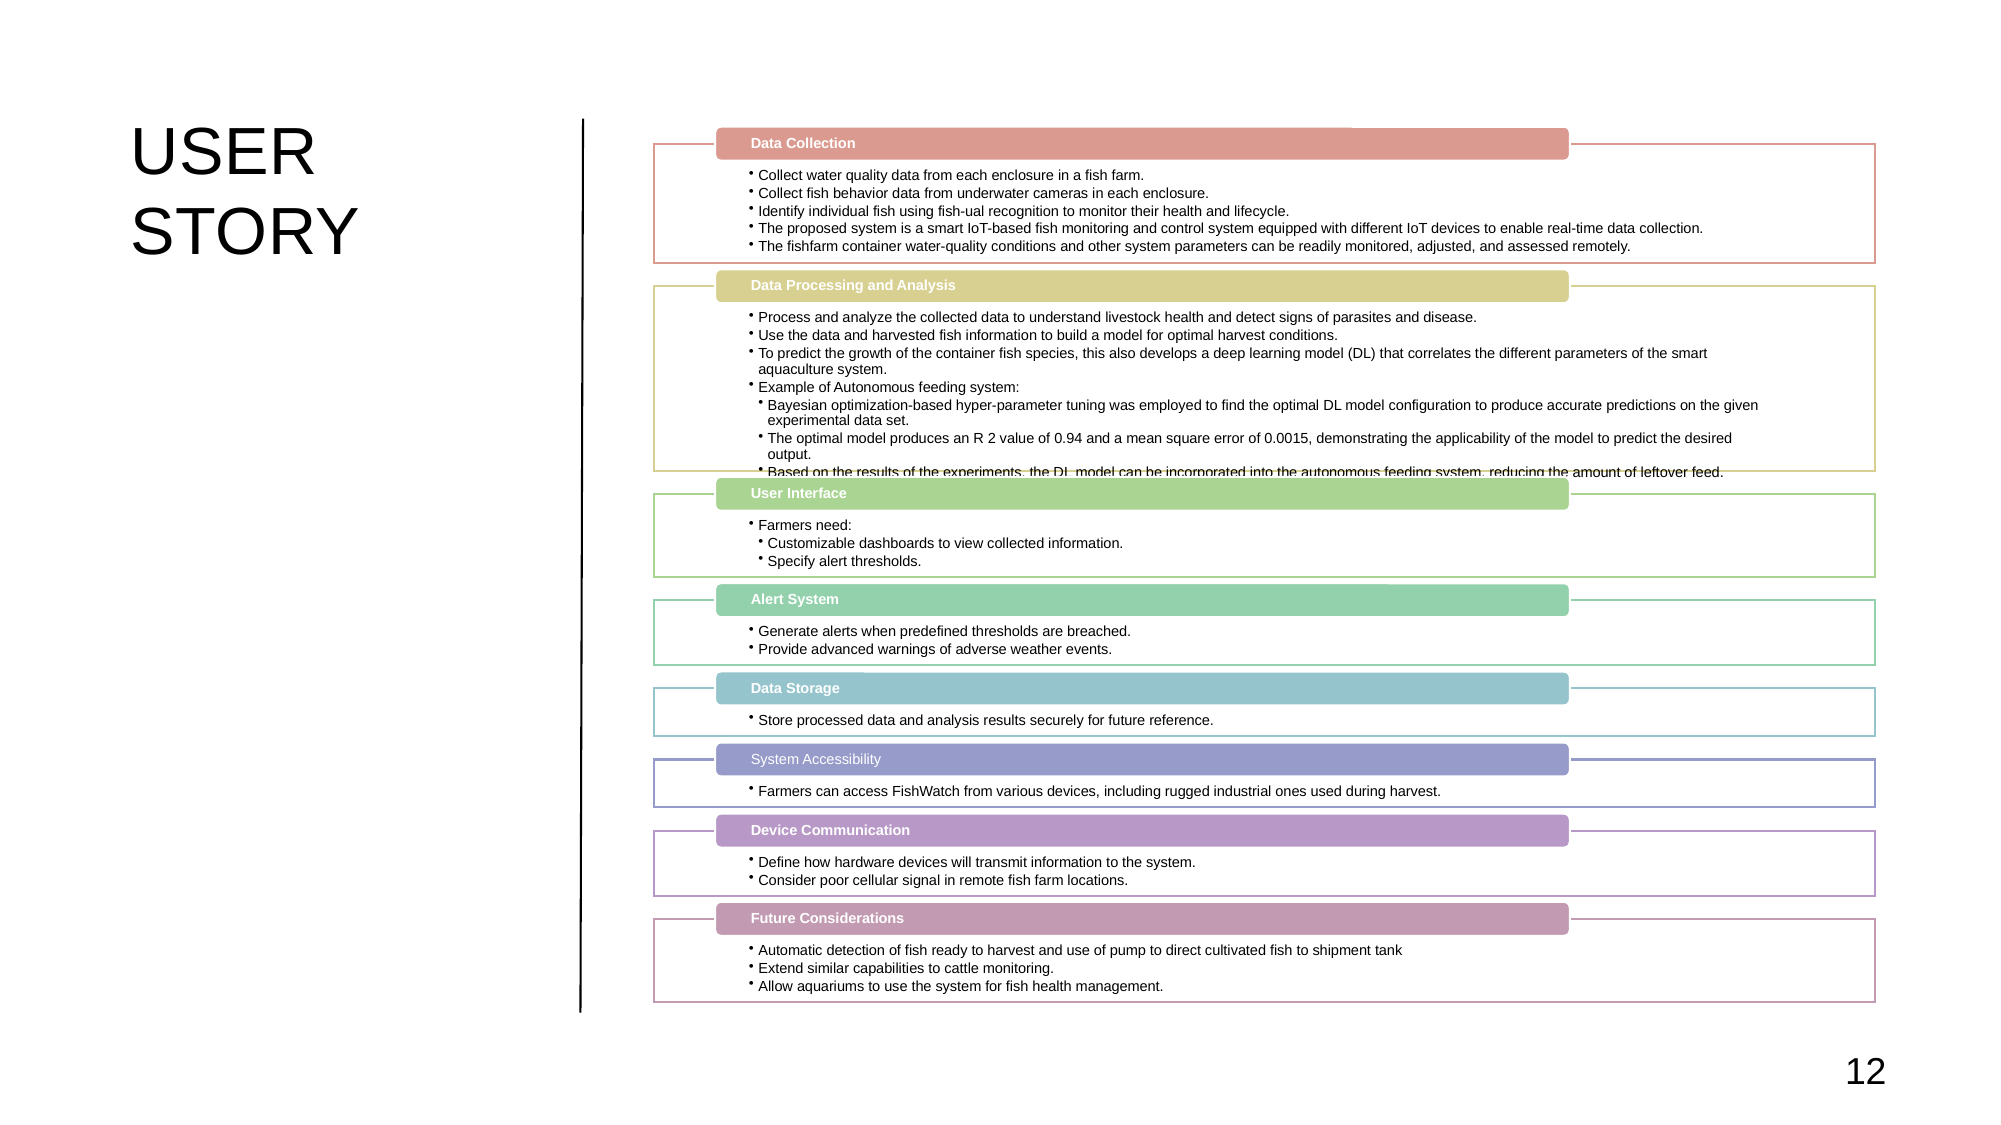

# User Story
Collect water quality data from each enclosure in a fish farm.
Collect fish behavior data from underwater cameras in each enclosure.
Identify individual fish using fish-ual recognition to monitor their health and lifecycle.
The proposed system is a smart IoT-based fish monitoring and control system equipped with different IoT devices to enable real-time data collection.
The fishfarm container water-quality conditions and other system parameters can be readily monitored, adjusted, and assessed remotely.
Data Collection
Process and analyze the collected data to understand livestock health and detect signs of parasites and disease.
Use the data and harvested fish information to build a model for optimal harvest conditions.
To predict the growth of the container fish species, this also develops a deep learning model (DL) that correlates the different parameters of the smart aquaculture system.
Example of Autonomous feeding system:
Bayesian optimization-based hyper-parameter tuning was employed to find the optimal DL model configuration to produce accurate predictions on the given experimental data set.
The optimal model produces an R 2 value of 0.94 and a mean square error of 0.0015, demonstrating the applicability of the model to predict the desired output.
Based on the results of the experiments, the DL model can be incorporated into the autonomous feeding system, reducing the amount of leftover feed.
Data Processing and Analysis
Farmers need:
Customizable dashboards to view collected information.
Specify alert thresholds.
User Interface
Generate alerts when predefined thresholds are breached.
Provide advanced warnings of adverse weather events.
Alert System
Store processed data and analysis results securely for future reference.
Data Storage
Farmers can access FishWatch from various devices, including rugged industrial ones used during harvest.
System Accessibility
Define how hardware devices will transmit information to the system.
Consider poor cellular signal in remote fish farm locations.
Device Communication
Automatic detection of fish ready to harvest and use of pump to direct cultivated fish to shipment tank
Extend similar capabilities to cattle monitoring.
Allow aquariums to use the system for fish health management.
Future Considerations
12